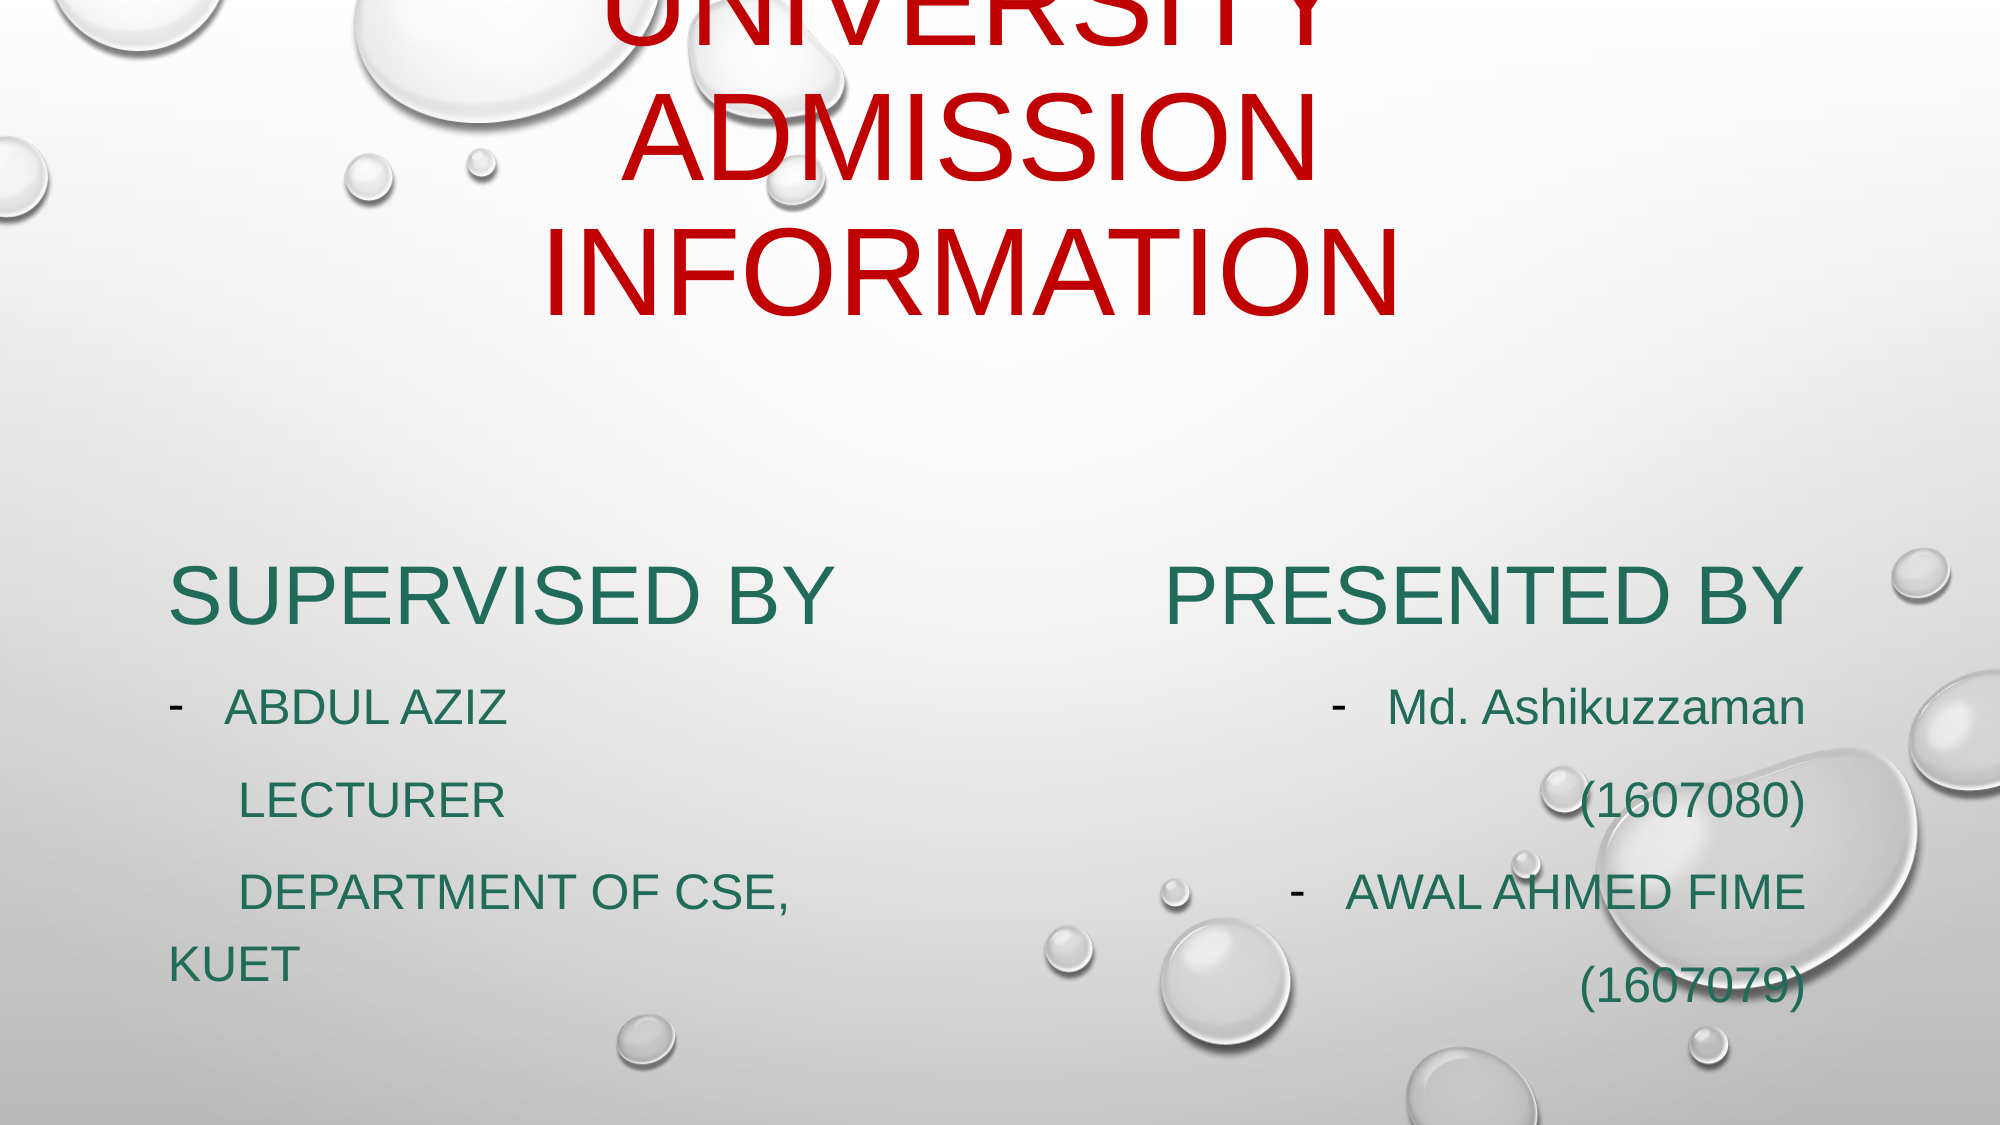

# University Admission Information
Supervised by
Abdul Aziz
     Lecturer
     Department of CSE, Kuet

PrESENTED by
Md. Ashikuzzaman
(1607080)
Awal Ahmed Fime
(1607079)